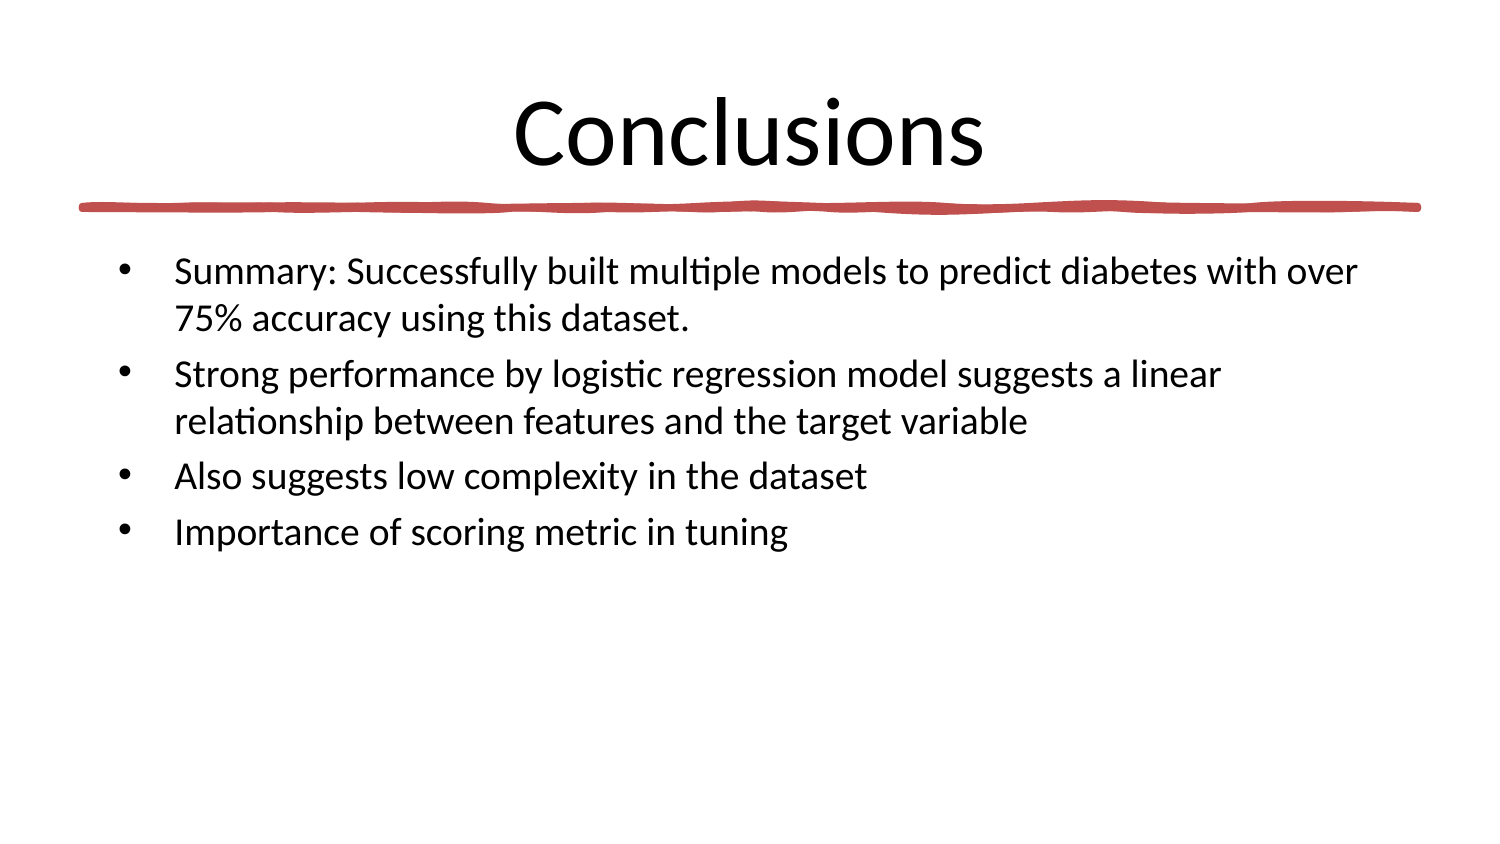

# Conclusions

Summary: Successfully built multiple models to predict diabetes with over 75% accuracy using this dataset.
Strong performance by logistic regression model suggests a linear relationship between features and the target variable
Also suggests low complexity in the dataset
Importance of scoring metric in tuning